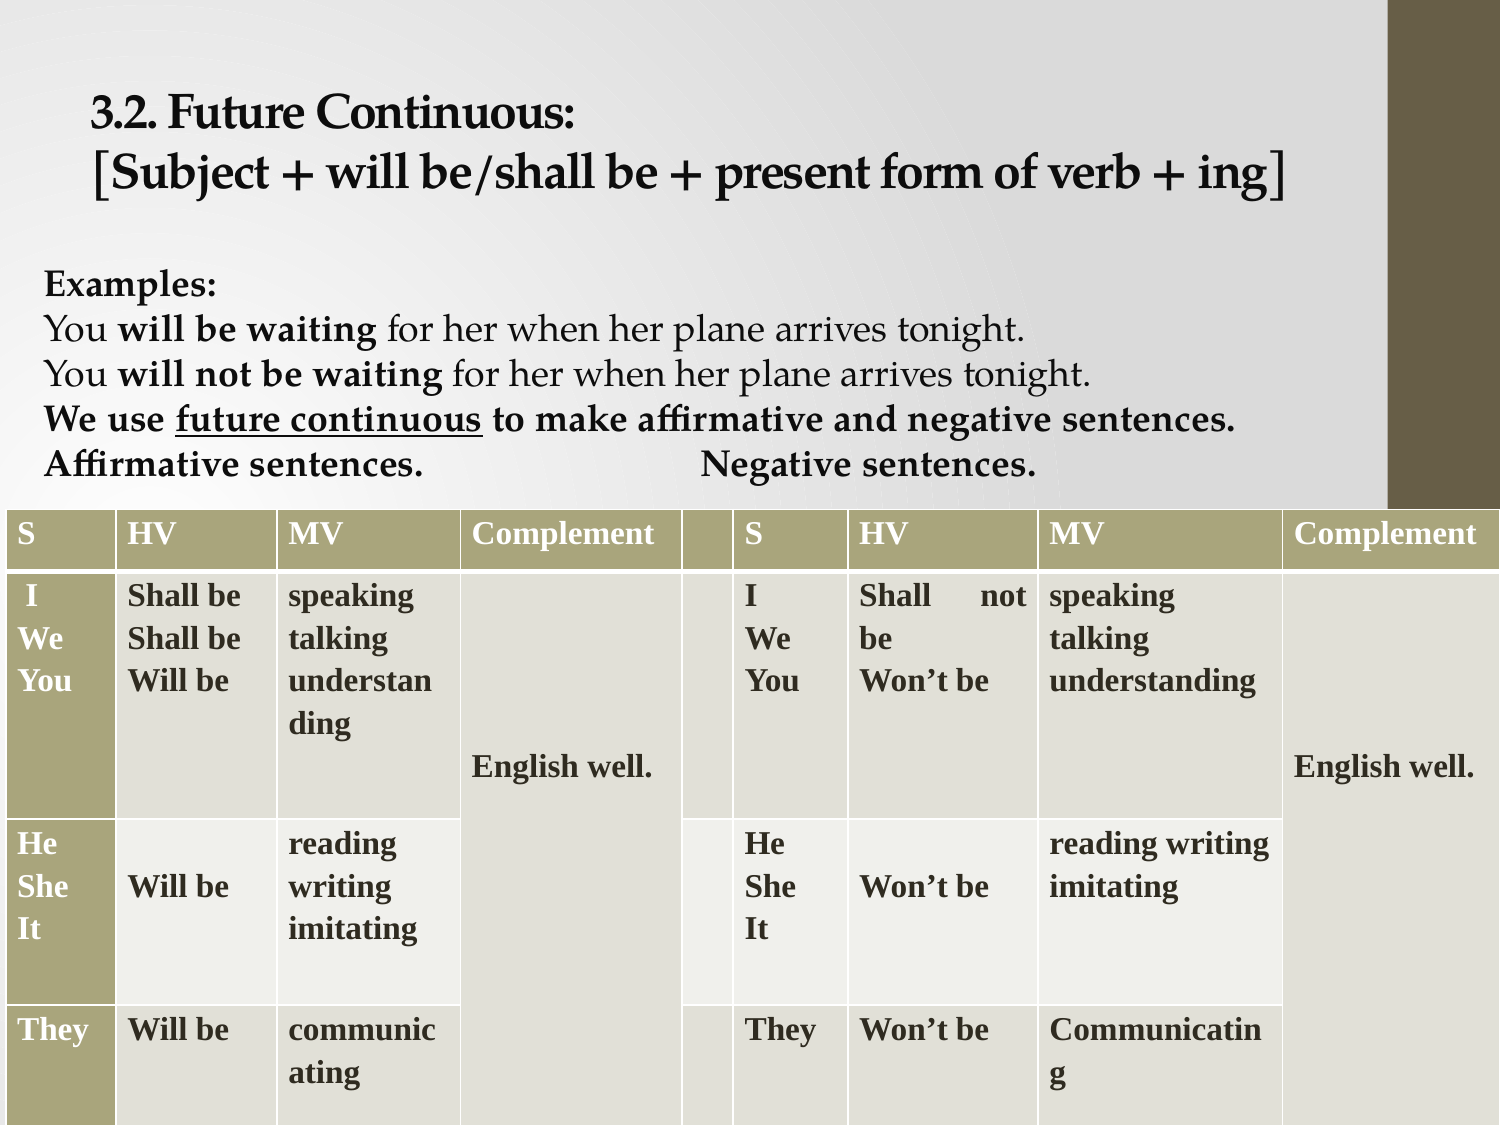

# 3.2. Future Continuous: [Subject + will be/shall be + present form of verb + ing]
Examples:
You will be waiting for her when her plane arrives tonight.
You will not be waiting for her when her plane arrives tonight.
We use future continuous to make affirmative and negative sentences.
Affirmative sentences.		      Negative sentences.
| S | HV | MV | Complement |  | S | HV | MV | Complement |
| --- | --- | --- | --- | --- | --- | --- | --- | --- |
| I We You | Shall be Shall be Will be | speaking talking understanding | English well. |  | I We You | Shall not be Won’t be | speaking talking understanding | English well. |
| He She It | Will be | reading writing imitating |  |  | He She It | Won’t be | reading writing imitating |  |
| They | Will be | communicating |  |  | They | Won’t be | Communicating |  |